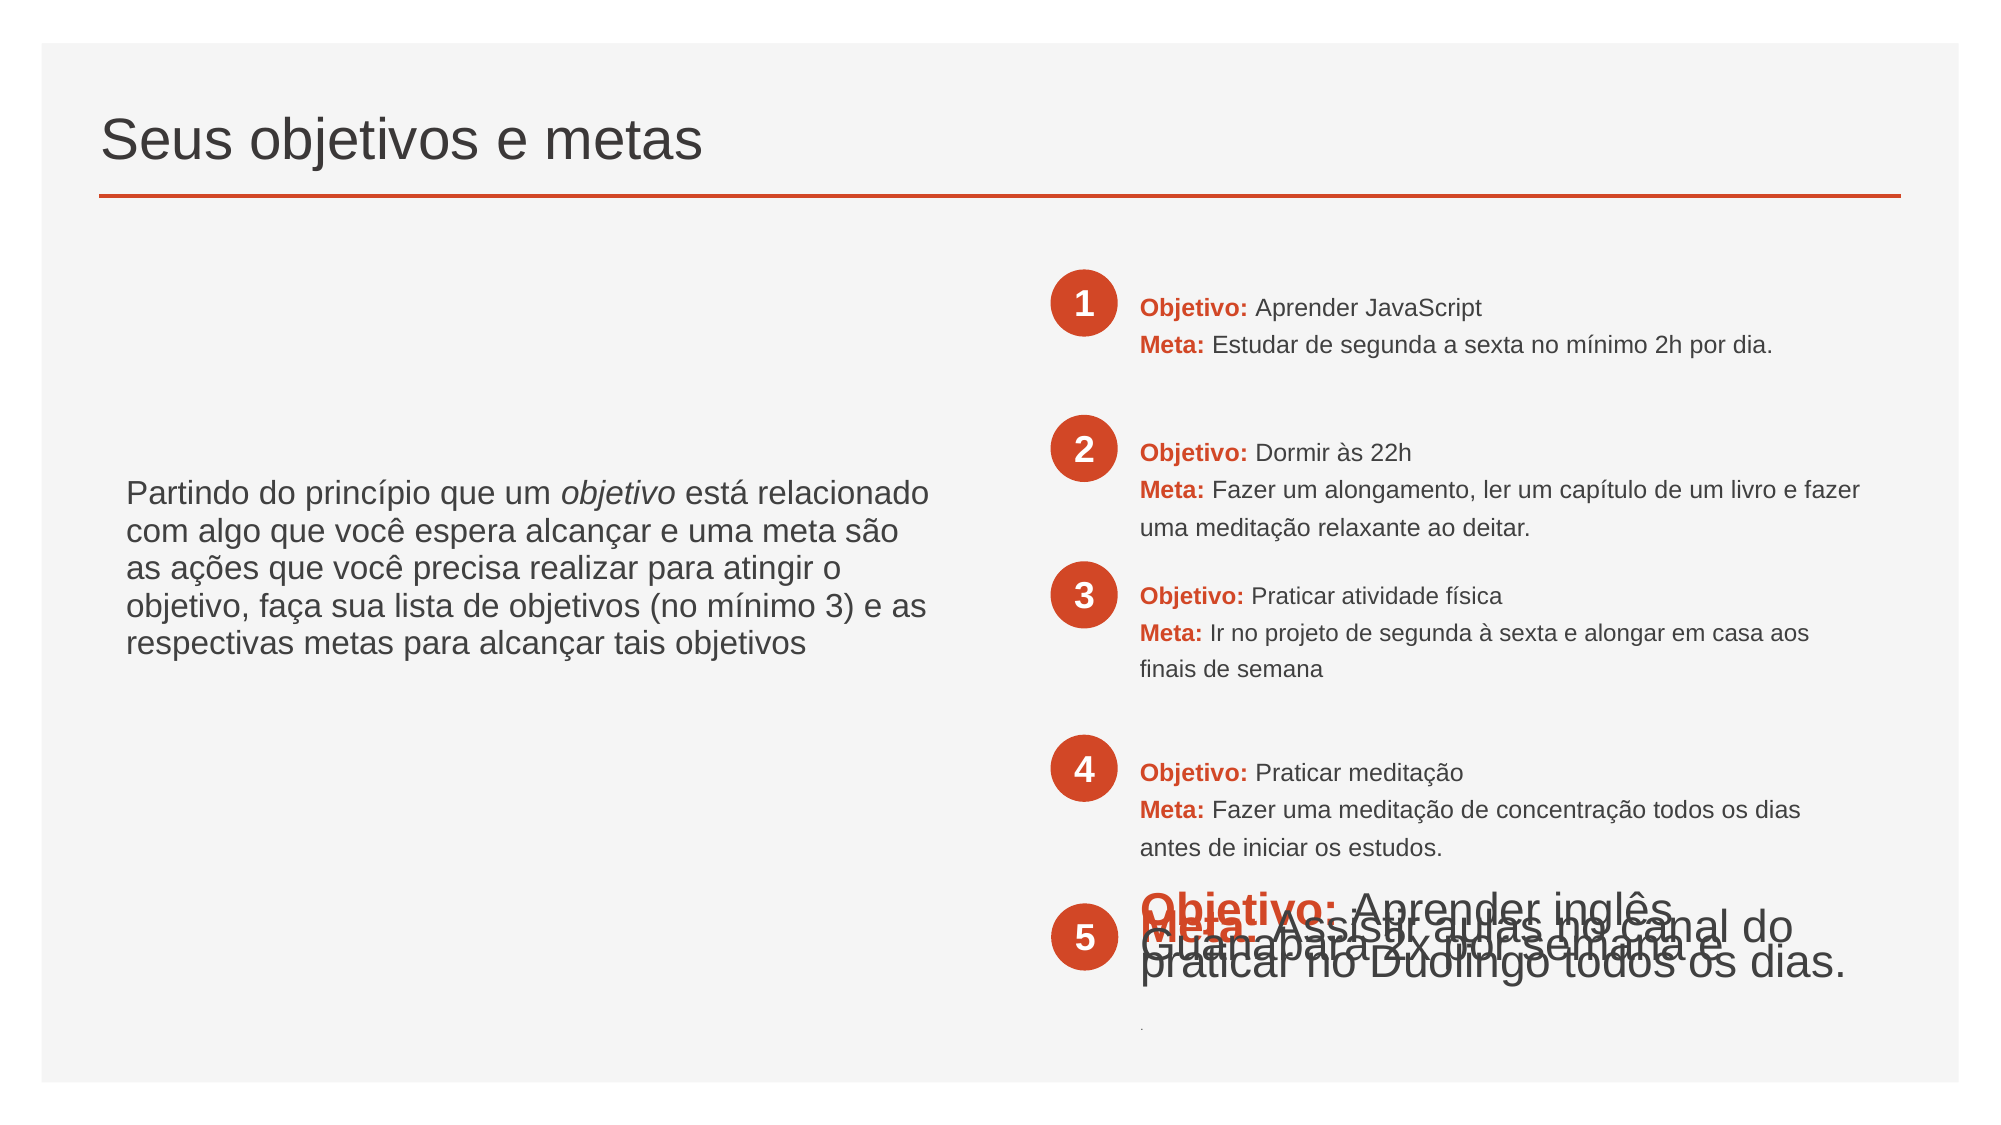

# Seus objetivos e metas

1
Objetivo: Aprender JavaScript
Meta: Estudar de segunda a sexta no mínimo 2h por dia.

2
Objetivo: Dormir às 22h
Meta: Fazer um alongamento, ler um capítulo de um livro e fazer uma meditação relaxante ao deitar.

Partindo do princípio que um objetivo está relacionado com algo que você espera alcançar e uma meta são as ações que você precisa realizar para atingir o objetivo, faça sua lista de objetivos (no mínimo 3) e as respectivas metas para alcançar tais objetivos

3
Objetivo: Praticar atividade física
Meta: Ir no projeto de segunda à sexta e alongar em casa aos finais de semana

4
Objetivo: Praticar meditação
Meta: Fazer uma meditação de concentração todos os dias antes de iniciar os estudos.

5
Objetivo: Aprender inglês
Meta: Assistir aulas no canal do Guanabara 2x por semana e praticar no Duolingo todos os dias.
.